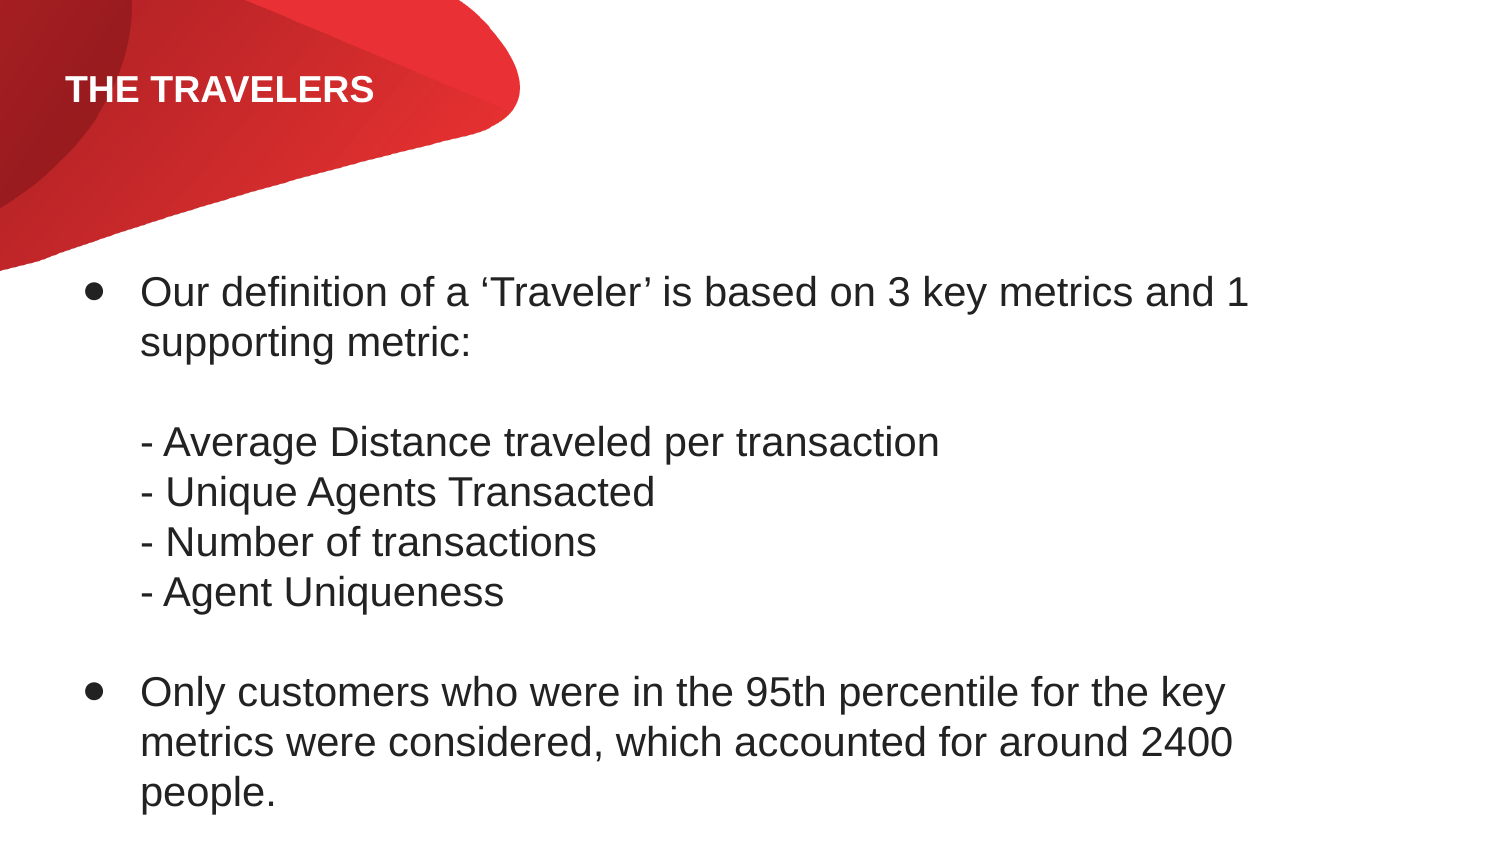

THE TRAVELERS
Our definition of a ‘Traveler’ is based on 3 key metrics and 1 supporting metric:

- Average Distance traveled per transaction
- Unique Agents Transacted
- Number of transactions
- Agent Uniqueness

Only customers who were in the 95th percentile for the key metrics were considered, which accounted for around 2400 people.